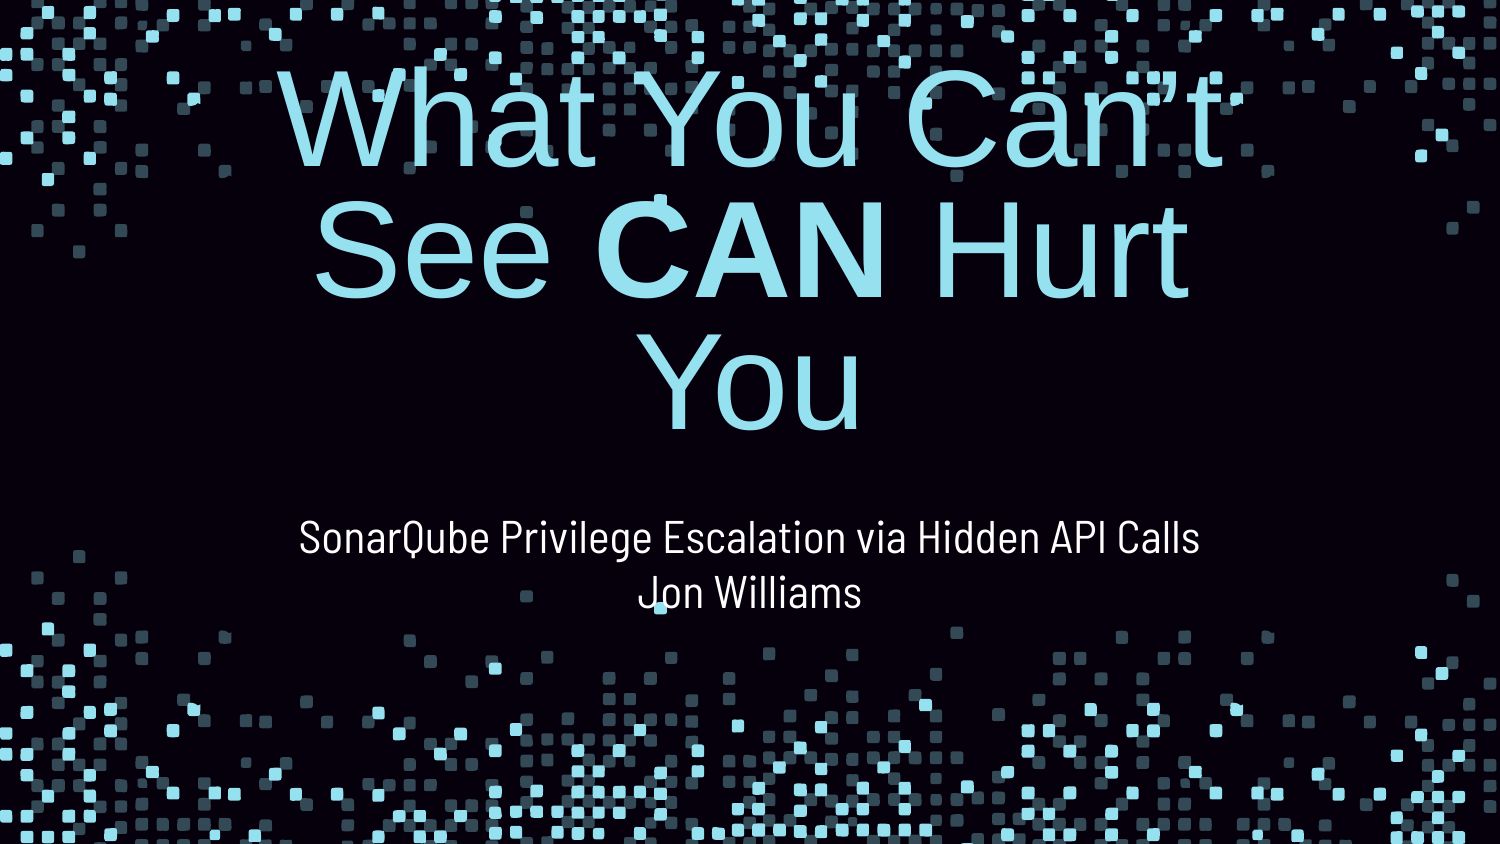

# What You Can’t See CAN Hurt You

SonarQube Privilege Escalation via Hidden API Calls
Jon Williams